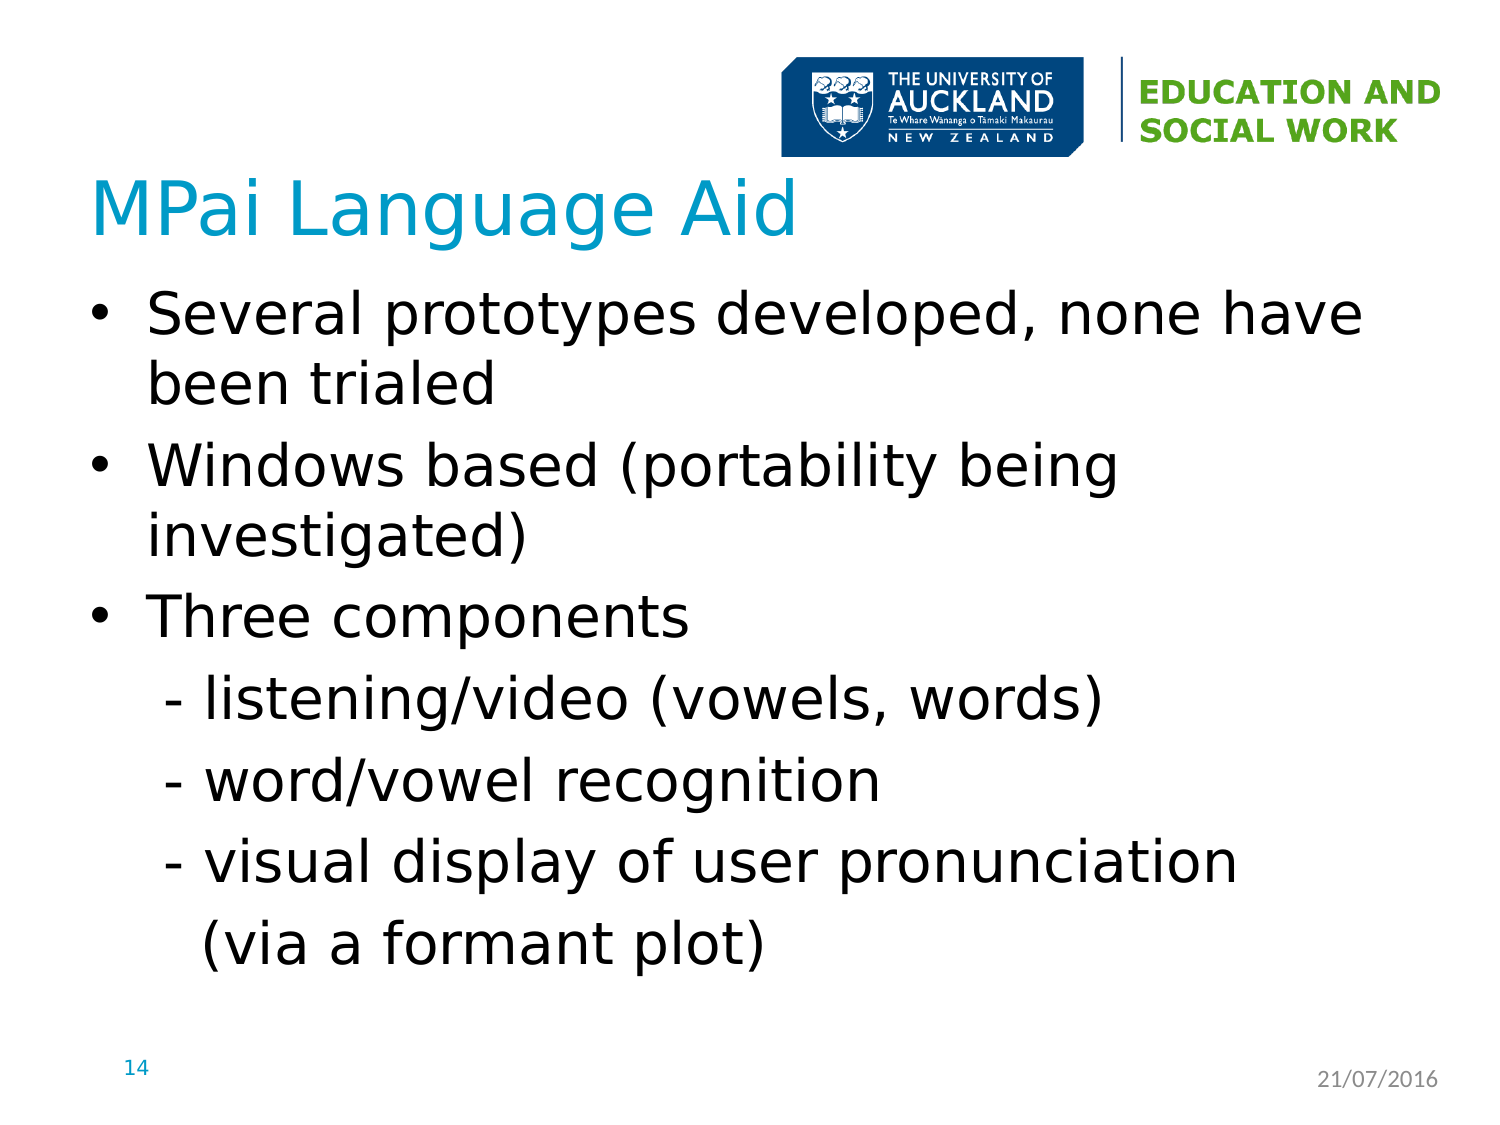

# MPai Language Aid
Several prototypes developed, none have been trialed
Windows based (portability being investigated)
Three components
    - listening/video (vowels, words)
    - word/vowel recognition
    - visual display of user pronunciation
      (via a formant plot)
14
21/07/2016